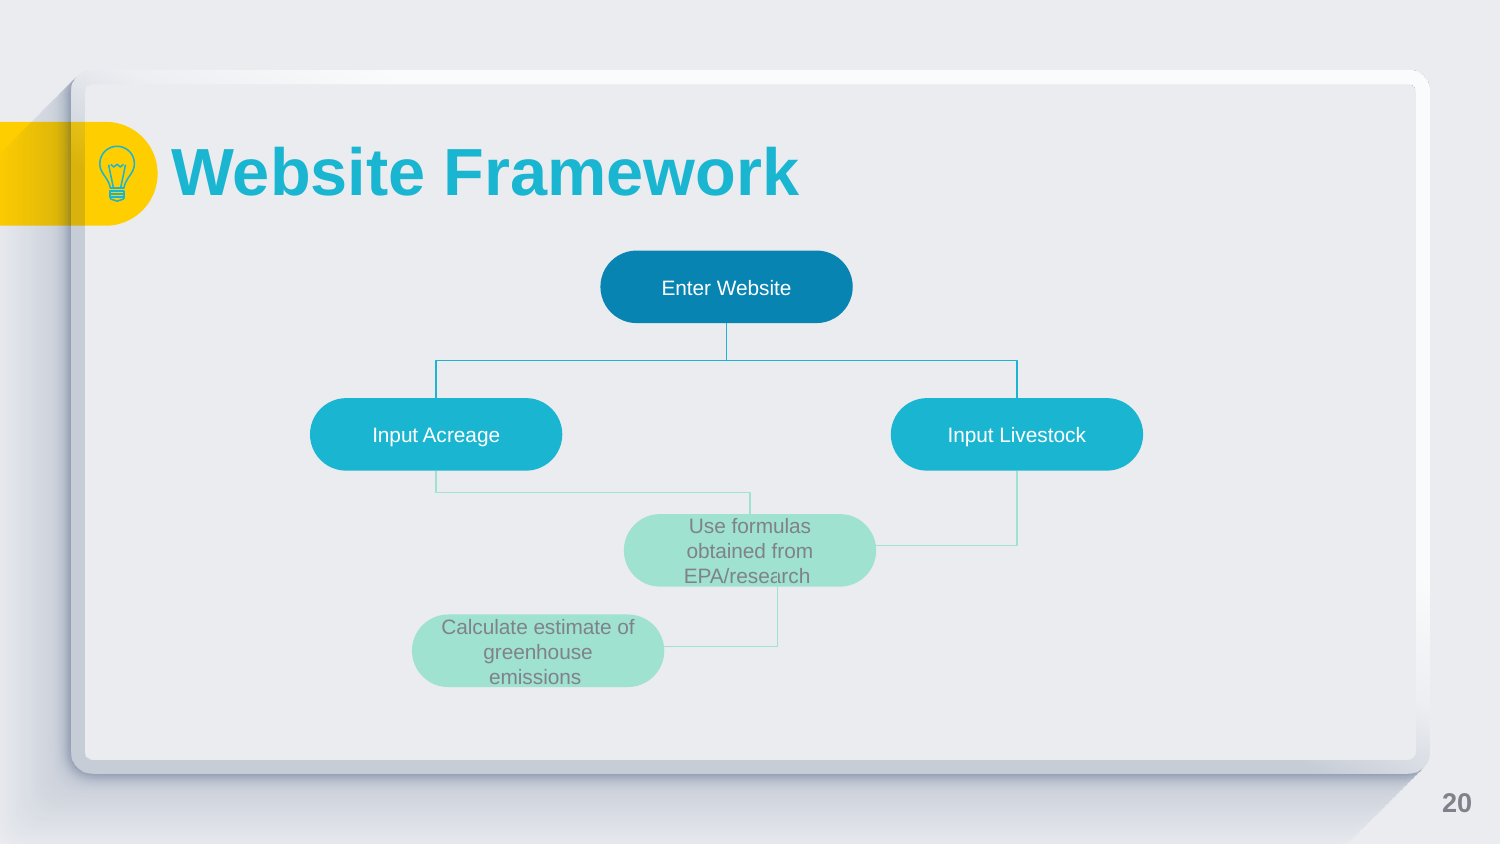

# Website Framework

Enter Website
Input Acreage
Input Livestock
Use formulas obtained from EPA/research
Calculate estimate of greenhouse emissions
20